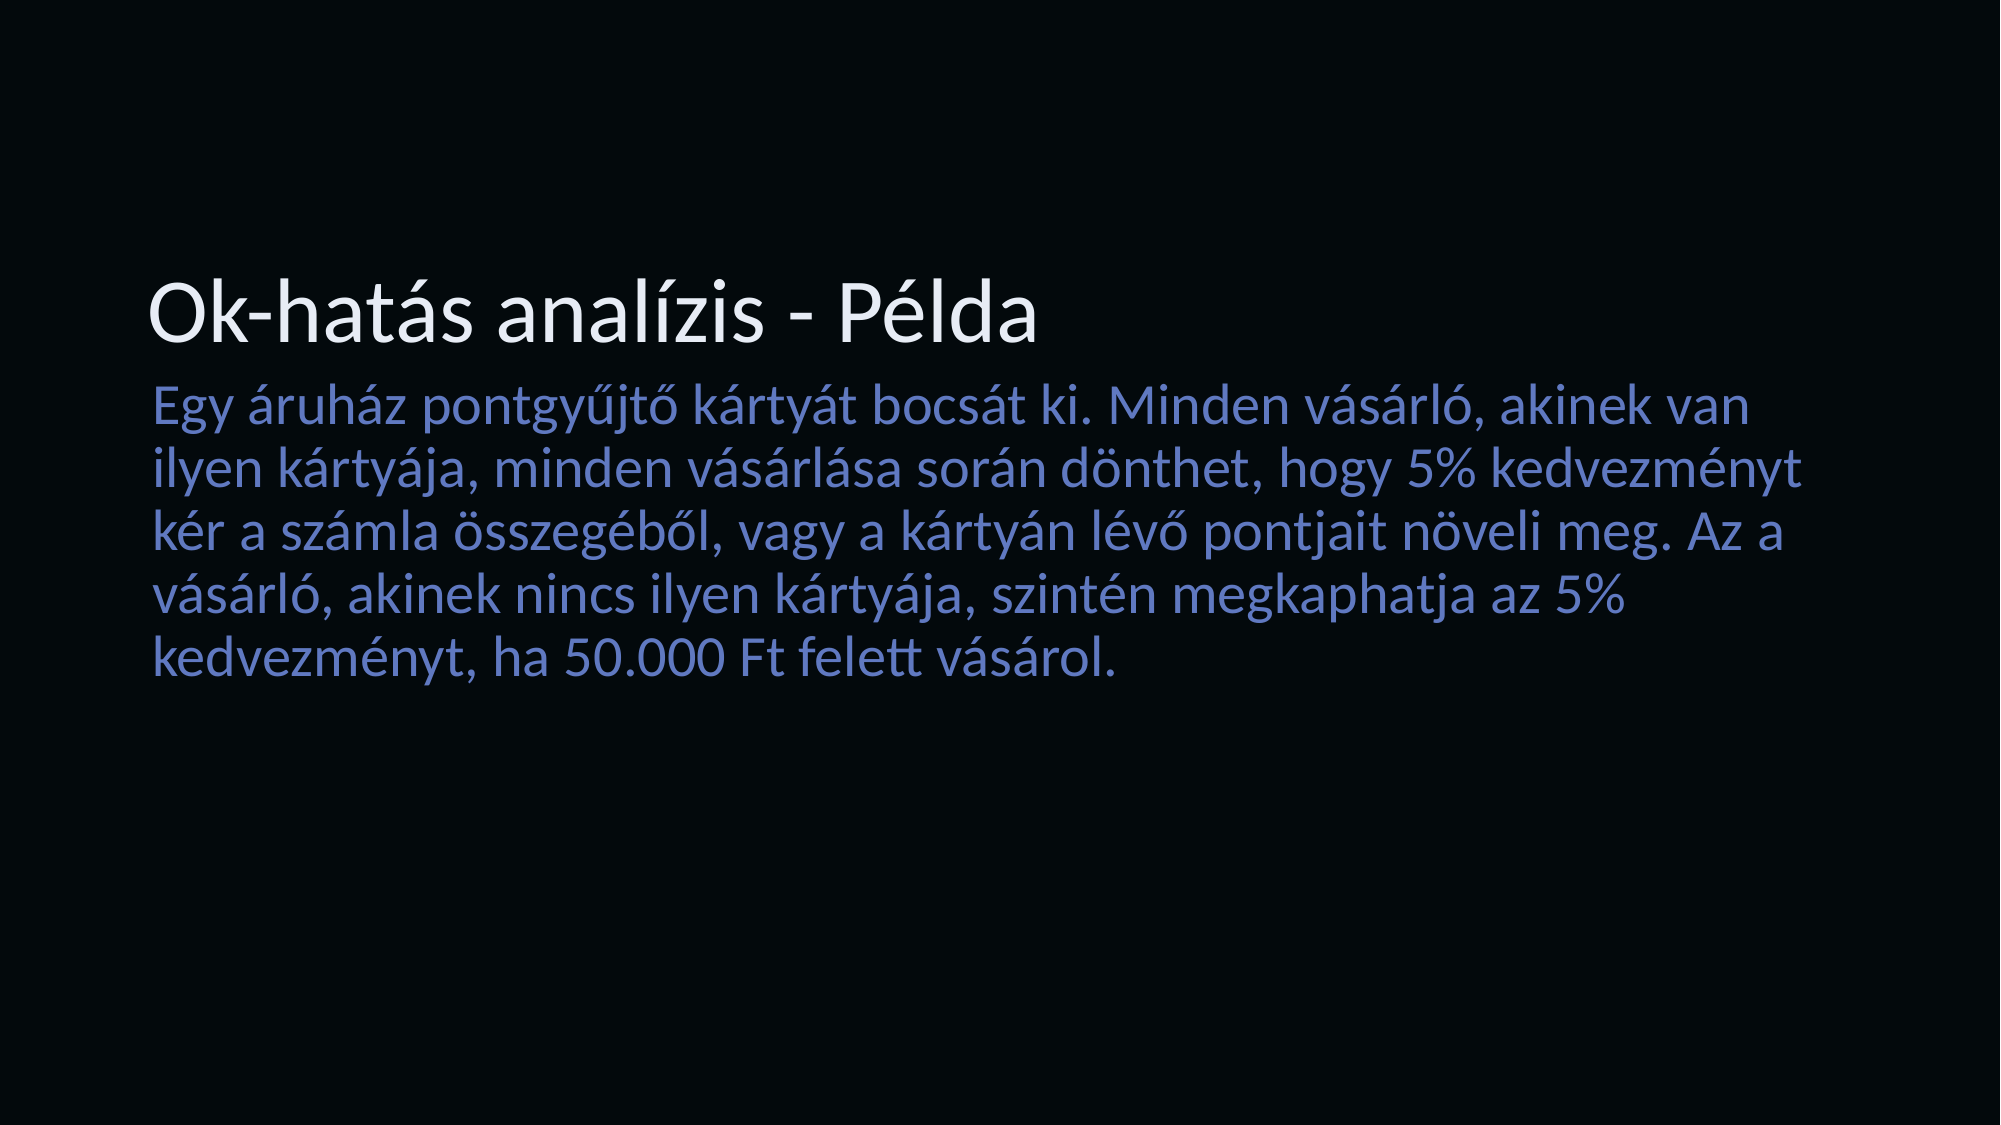

# Ok-hatás analízis - Példa
Egy áruház pontgyűjtő kártyát bocsát ki. Minden vásárló, akinek van ilyen kártyája, minden vásárlása során dönthet, hogy 5% kedvezményt kér a számla összegéből, vagy a kártyán lévő pontjait növeli meg. Az a vásárló, akinek nincs ilyen kártyája, szintén megkaphatja az 5% kedvezményt, ha 50.000 Ft felett vásárol.